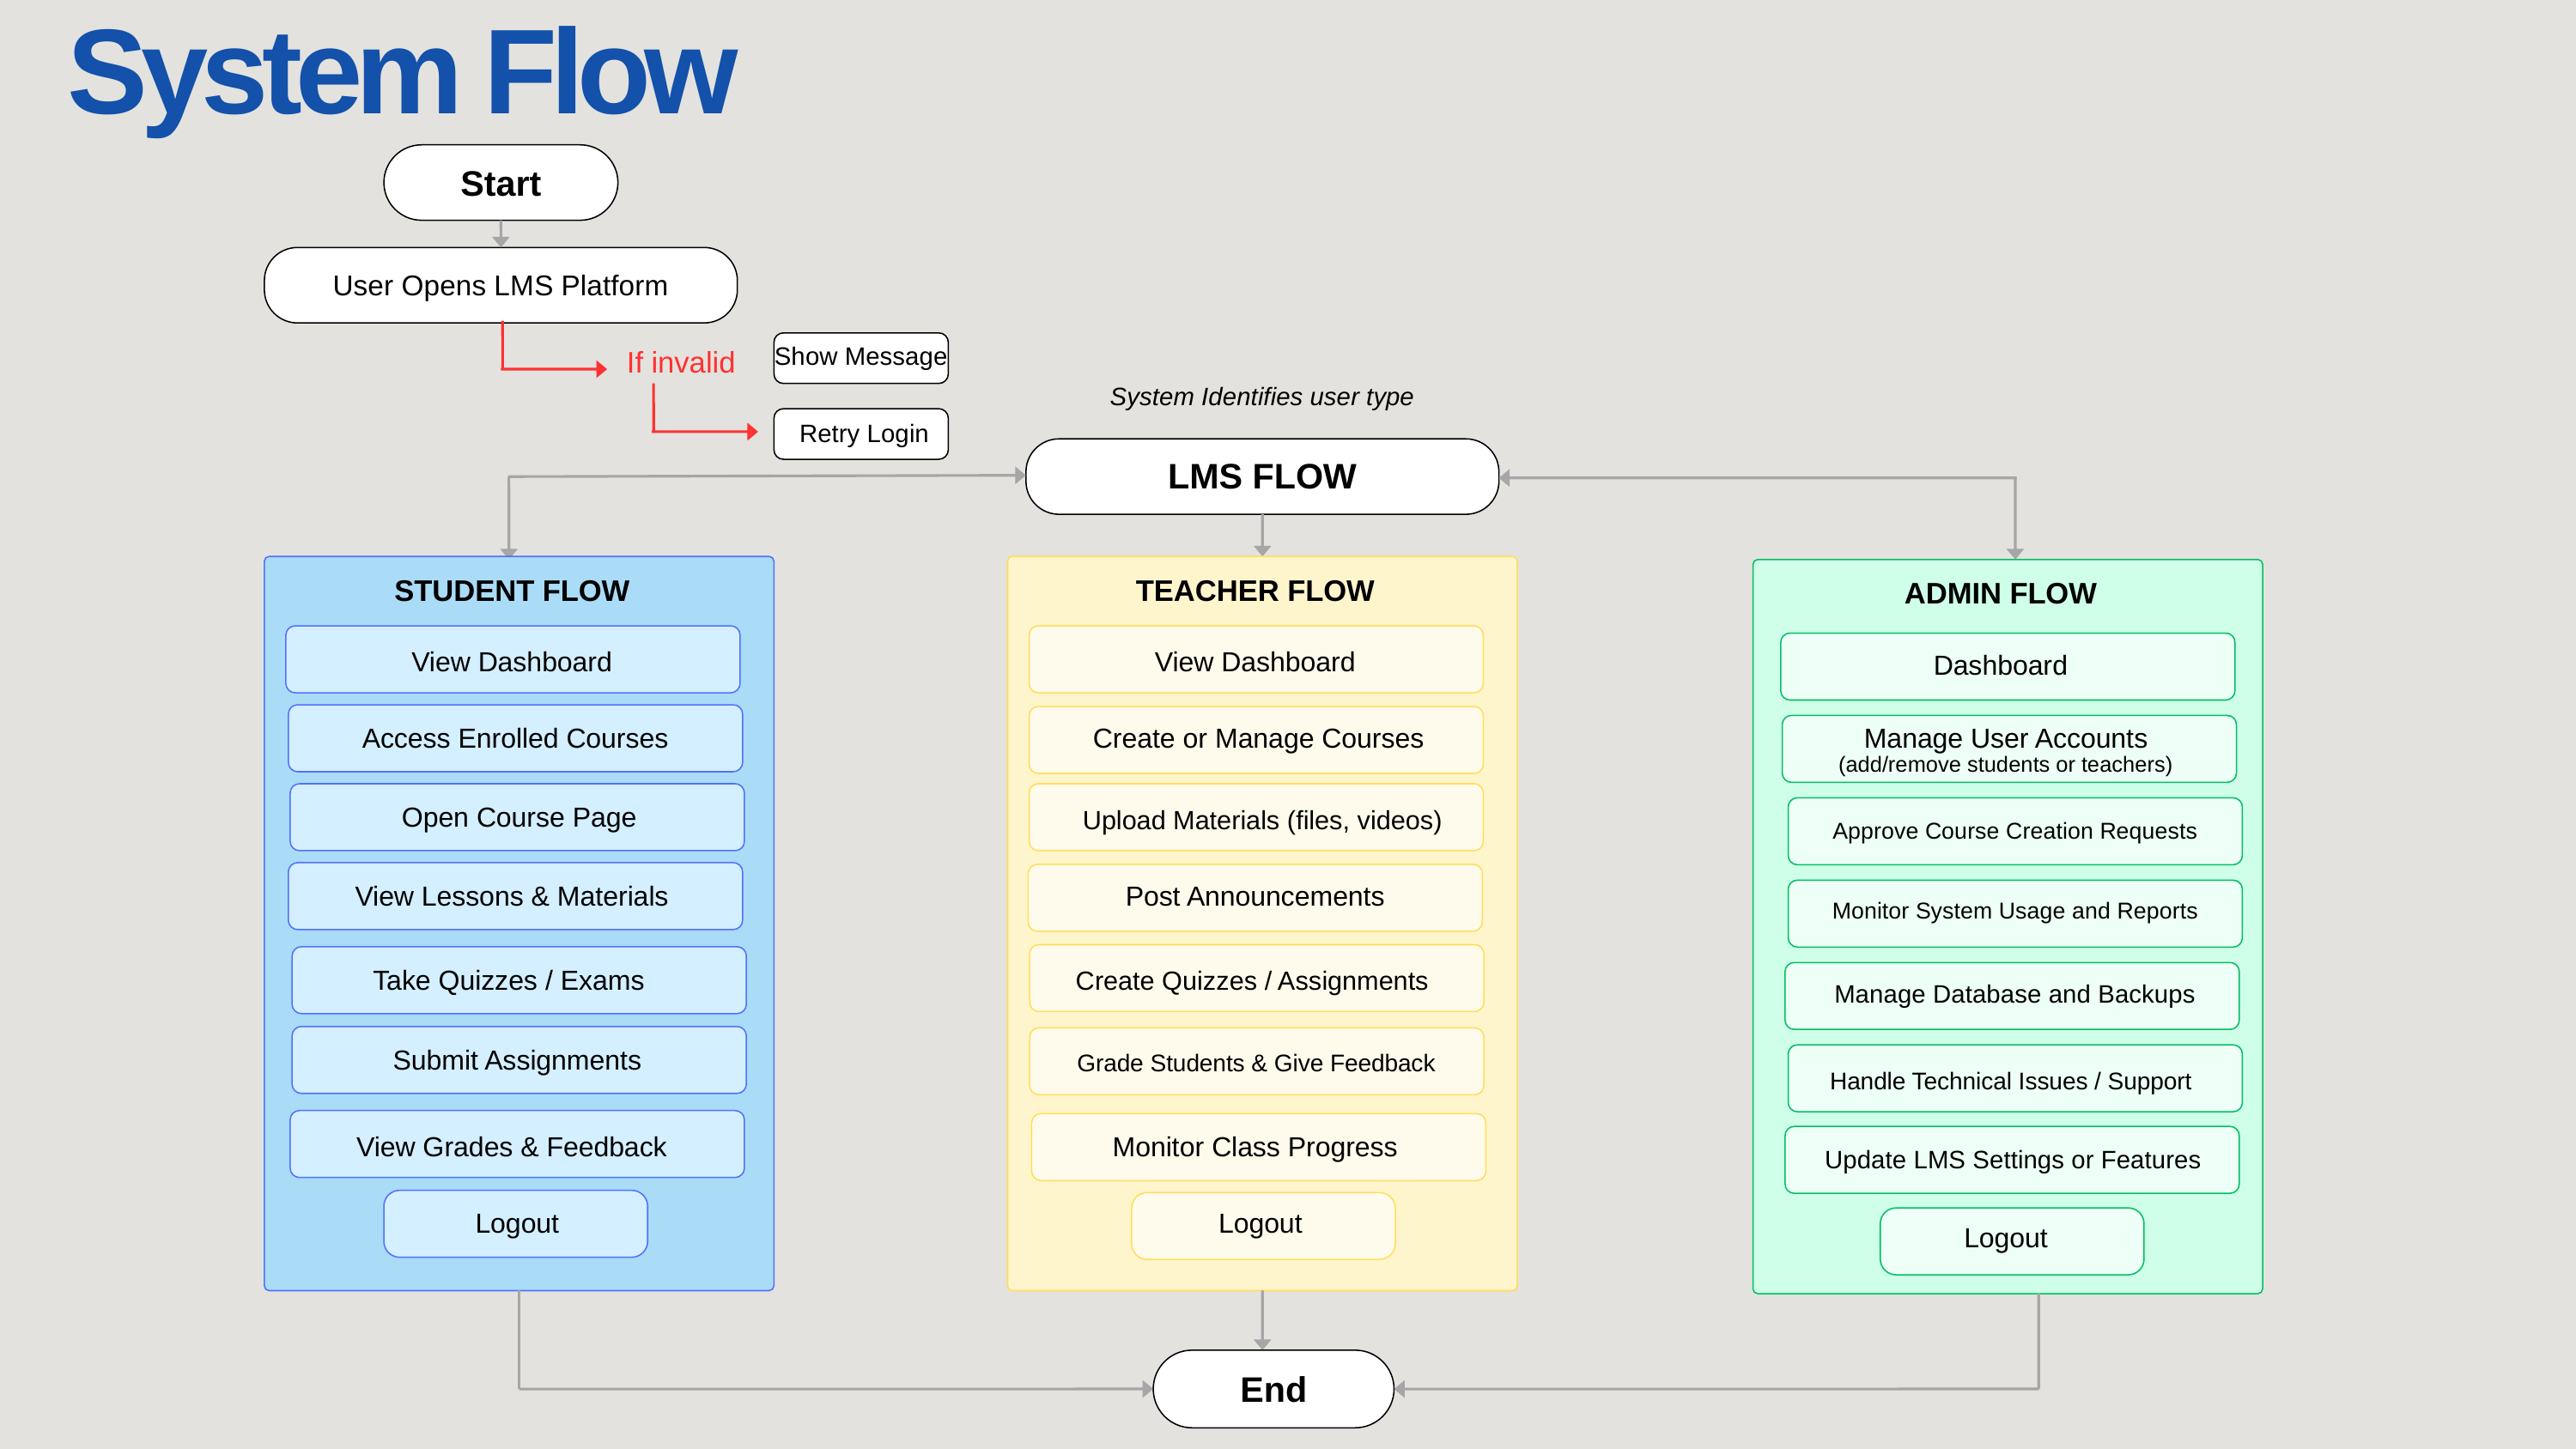

System Flow

Start

User Opens LMS Platform

Show Message
If invalid

System Identifies user type

Retry Login

LMS FLOW

STUDENT FLOW
TEACHER FLOW
ADMIN FLOW

View Dashboard
View Dashboard
Dashboard

Manage User Accounts
Access Enrolled Courses
Create or Manage Courses

(add/remove students or teachers)

Open Course Page

Upload Materials (files, videos)
Approve Course Creation Requests

View Lessons & Materials
Post Announcements

Monitor System Usage and Reports

Take Quizzes / Exams
Create Quizzes / Assignments

Manage Database and Backups

Submit Assignments
Grade Students & Give Feedback

Handle Technical Issues / Support

View Grades & Feedback
Monitor Class Progress

Update LMS Settings or Features

Logout
Logout

Logout

End